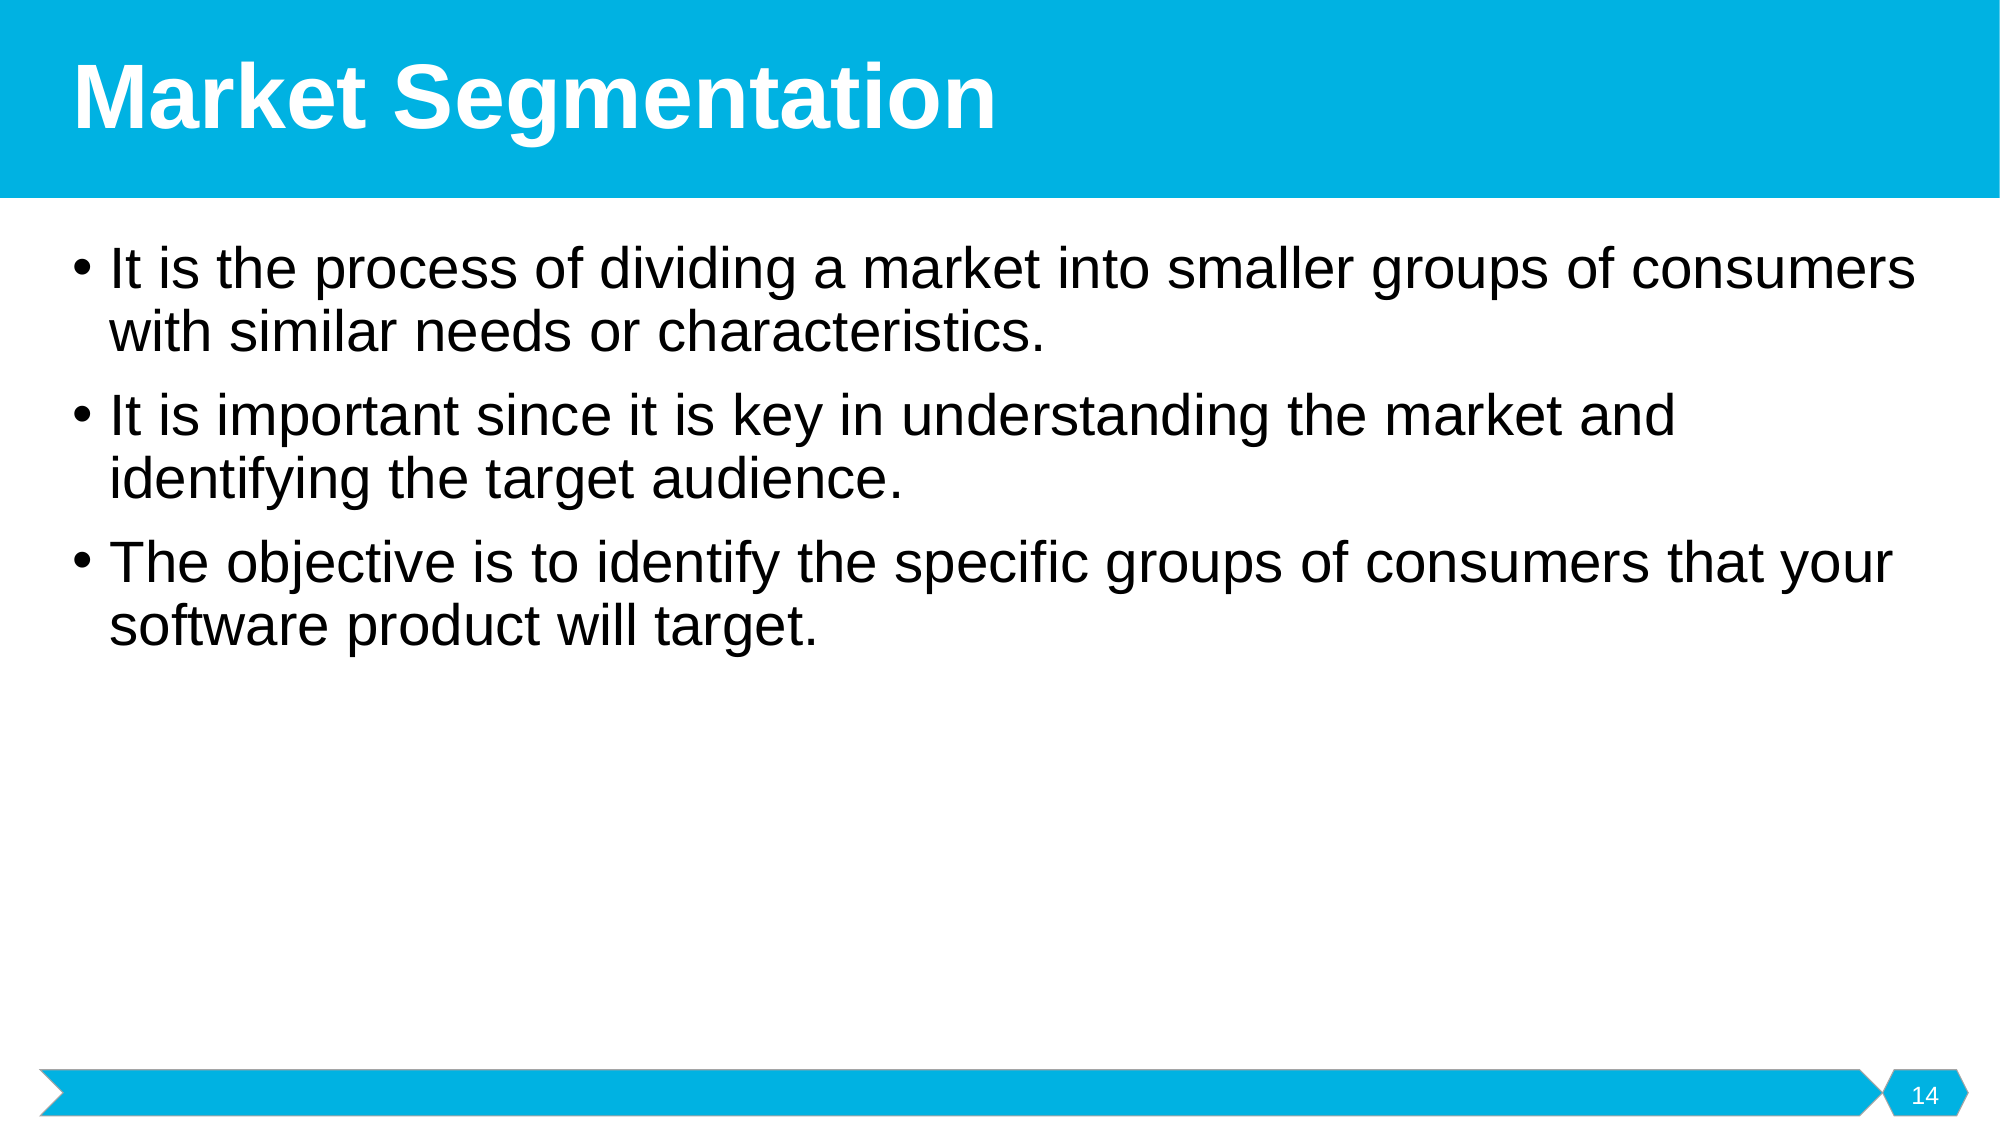

# Market Segmentation
It is the process of dividing a market into smaller groups of consumers with similar needs or characteristics.
It is important since it is key in understanding the market and identifying the target audience.
The objective is to identify the specific groups of consumers that your software product will target.
14